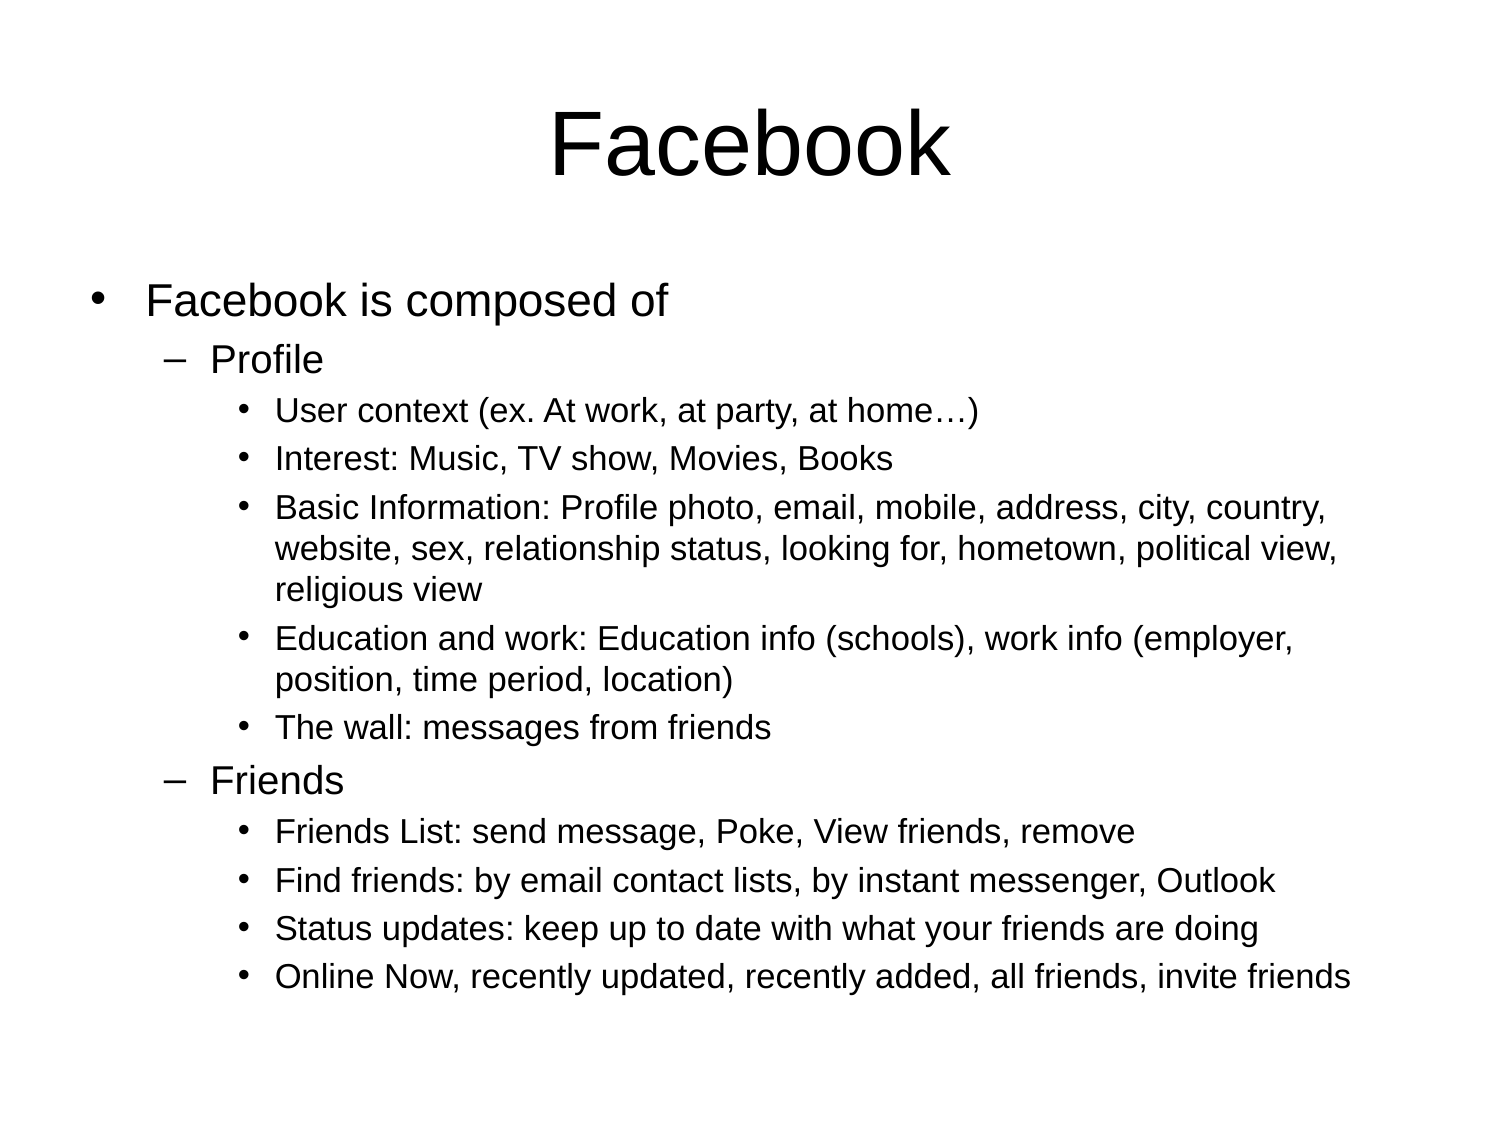

# Facebook
Facebook is composed of
Profile
User context (ex. At work, at party, at home…)
Interest: Music, TV show, Movies, Books
Basic Information: Profile photo, email, mobile, address, city, country, website, sex, relationship status, looking for, hometown, political view, religious view
Education and work: Education info (schools), work info (employer, position, time period, location)
The wall: messages from friends
Friends
Friends List: send message, Poke, View friends, remove
Find friends: by email contact lists, by instant messenger, Outlook
Status updates: keep up to date with what your friends are doing
Online Now, recently updated, recently added, all friends, invite friends